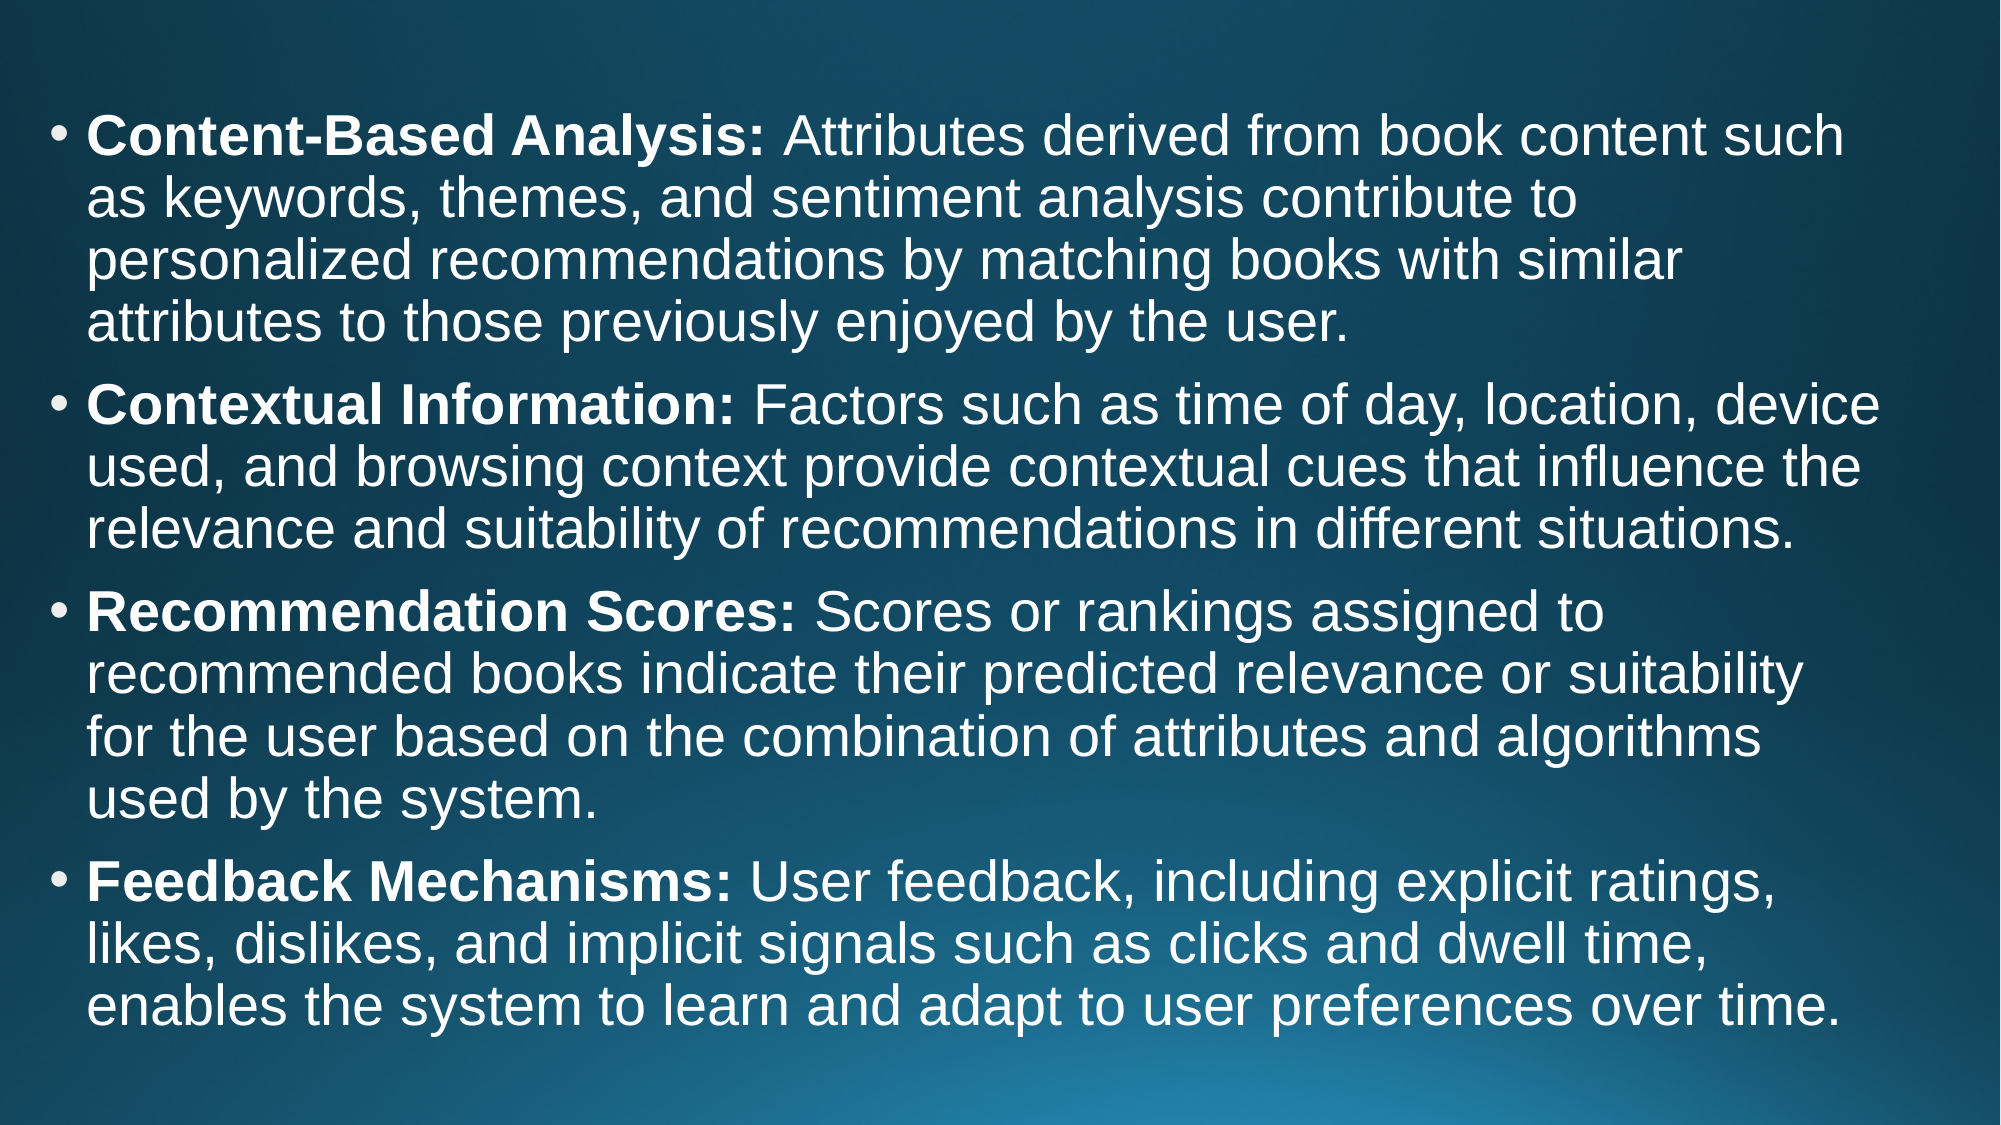

Content-Based Analysis: Attributes derived from book content such as keywords, themes, and sentiment analysis contribute to personalized recommendations by matching books with similar attributes to those previously enjoyed by the user.
Contextual Information: Factors such as time of day, location, device used, and browsing context provide contextual cues that influence the relevance and suitability of recommendations in different situations.
Recommendation Scores: Scores or rankings assigned to recommended books indicate their predicted relevance or suitability for the user based on the combination of attributes and algorithms used by the system.
Feedback Mechanisms: User feedback, including explicit ratings, likes, dislikes, and implicit signals such as clicks and dwell time, enables the system to learn and adapt to user preferences over time.